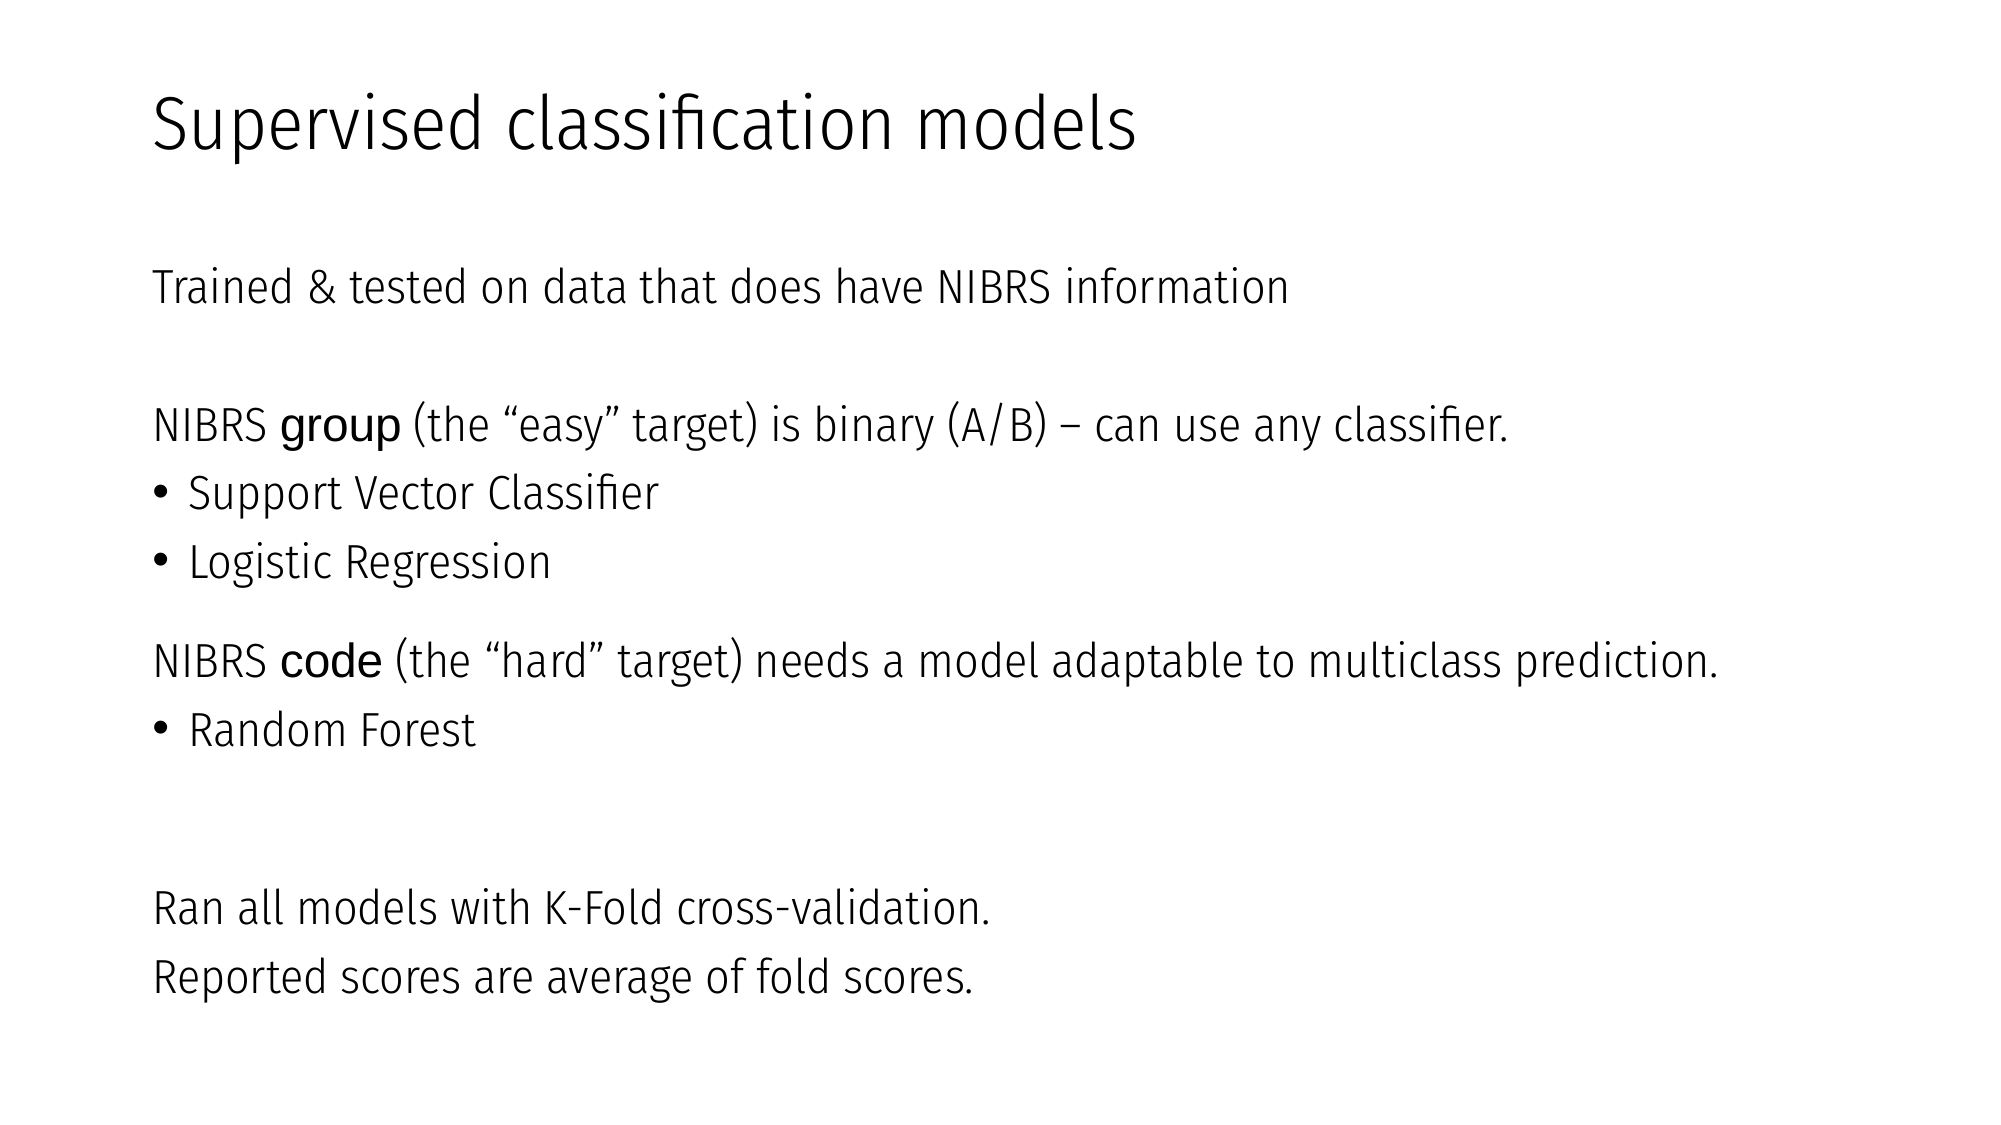

# Supervised classification models
Trained & tested on data that does have NIBRS information

NIBRS group (the “easy” target) is binary (A/B) – can use any classifier.
Support Vector Classifier
Logistic Regression
NIBRS code (the “hard” target) needs a model adaptable to multiclass prediction.
Random Forest

Ran all models with K-Fold cross-validation.
Reported scores are average of fold scores.